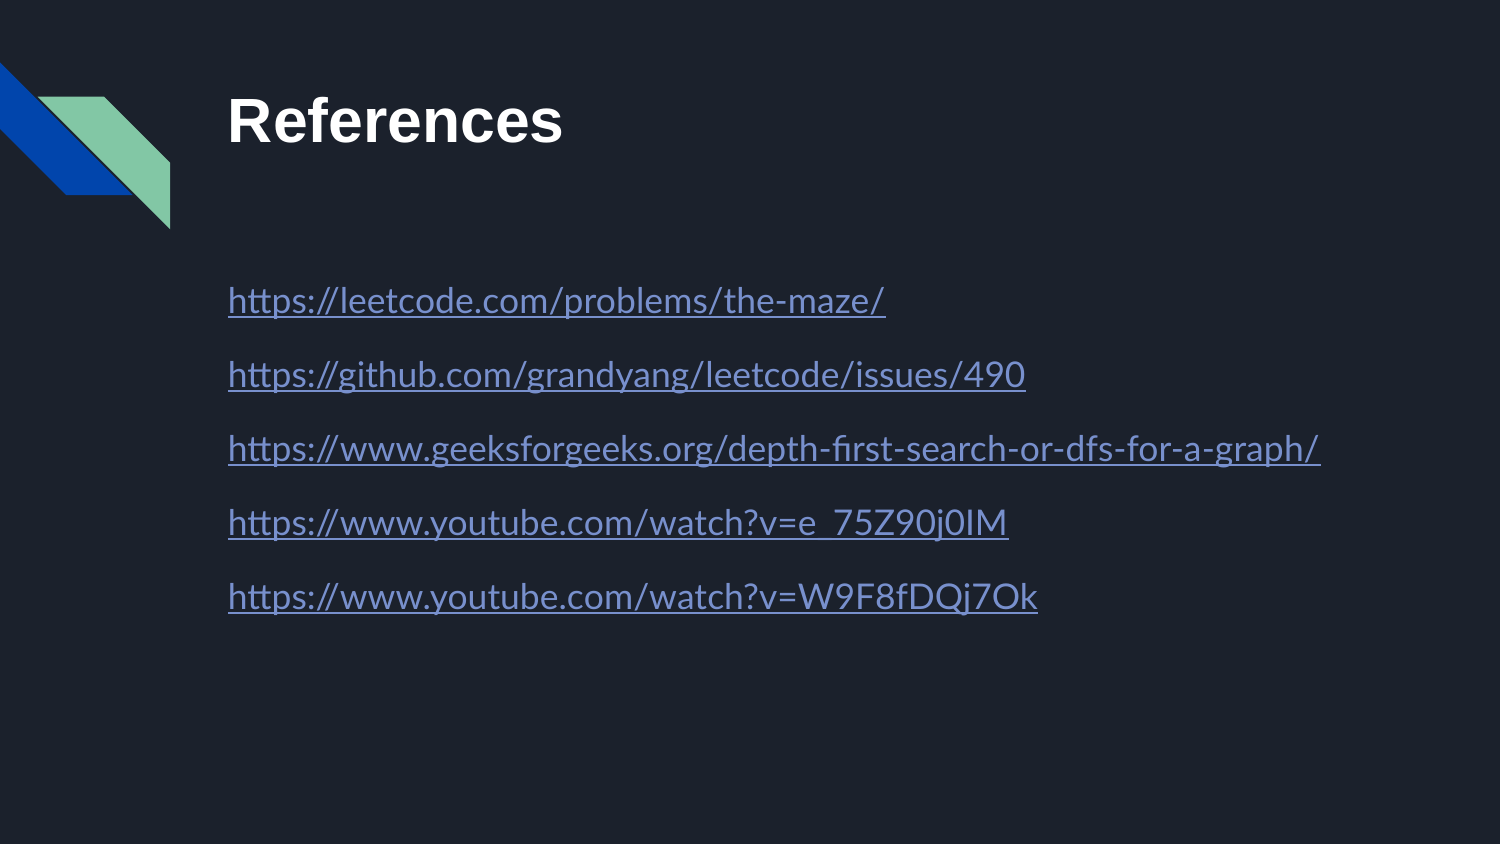

# References
https://leetcode.com/problems/the-maze/
https://github.com/grandyang/leetcode/issues/490
https://www.geeksforgeeks.org/depth-first-search-or-dfs-for-a-graph/
https://www.youtube.com/watch?v=e_75Z90j0IM
https://www.youtube.com/watch?v=W9F8fDQj7Ok